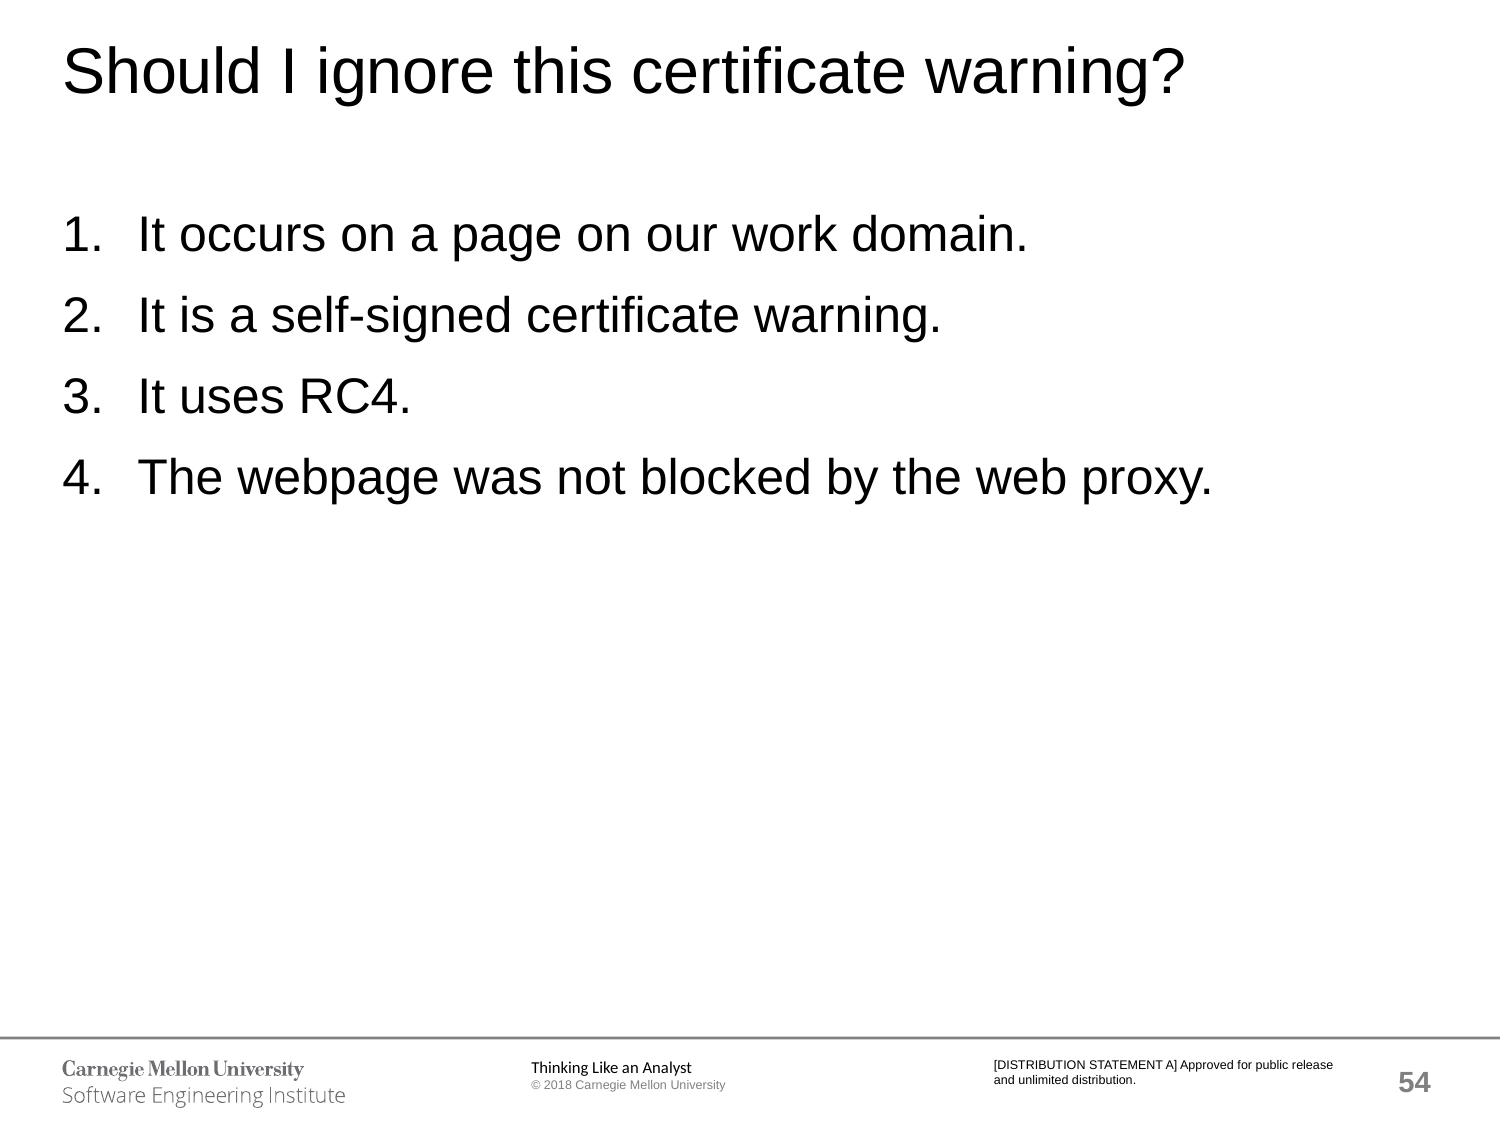

# Should I ignore this certificate warning?
It occurs on a page on our work domain.
It is a self-signed certificate warning.
It uses RC4.
The webpage was not blocked by the web proxy.